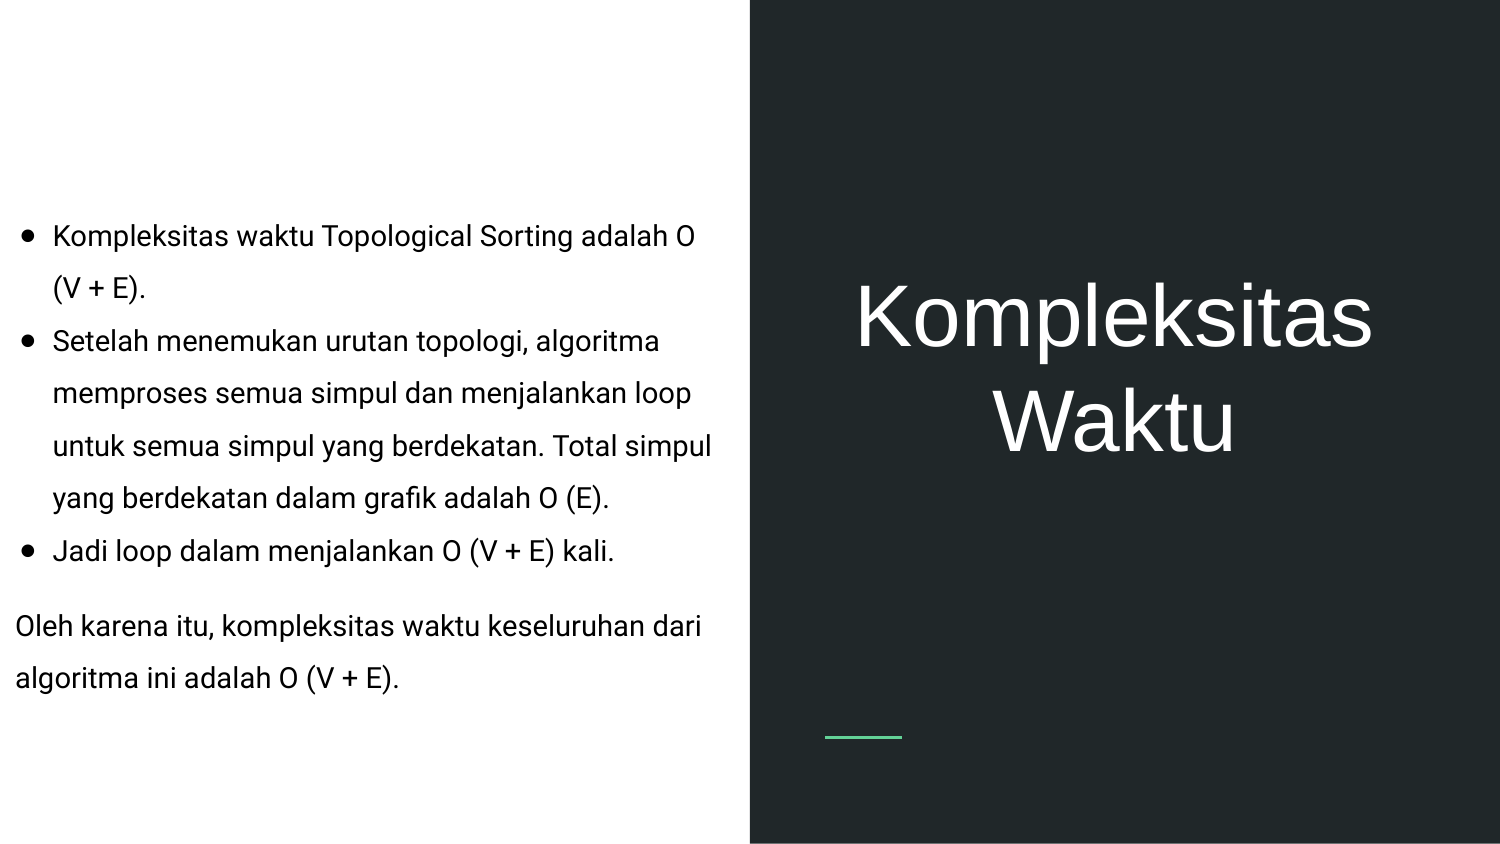

Kompleksitas waktu Topological Sorting adalah O (V + E).
Setelah menemukan urutan topologi, algoritma memproses semua simpul dan menjalankan loop untuk semua simpul yang berdekatan. Total simpul yang berdekatan dalam grafik adalah O (E).
Jadi loop dalam menjalankan O (V + E) kali.
Oleh karena itu, kompleksitas waktu keseluruhan dari algoritma ini adalah O (V + E).

# Kompleksitas Waktu